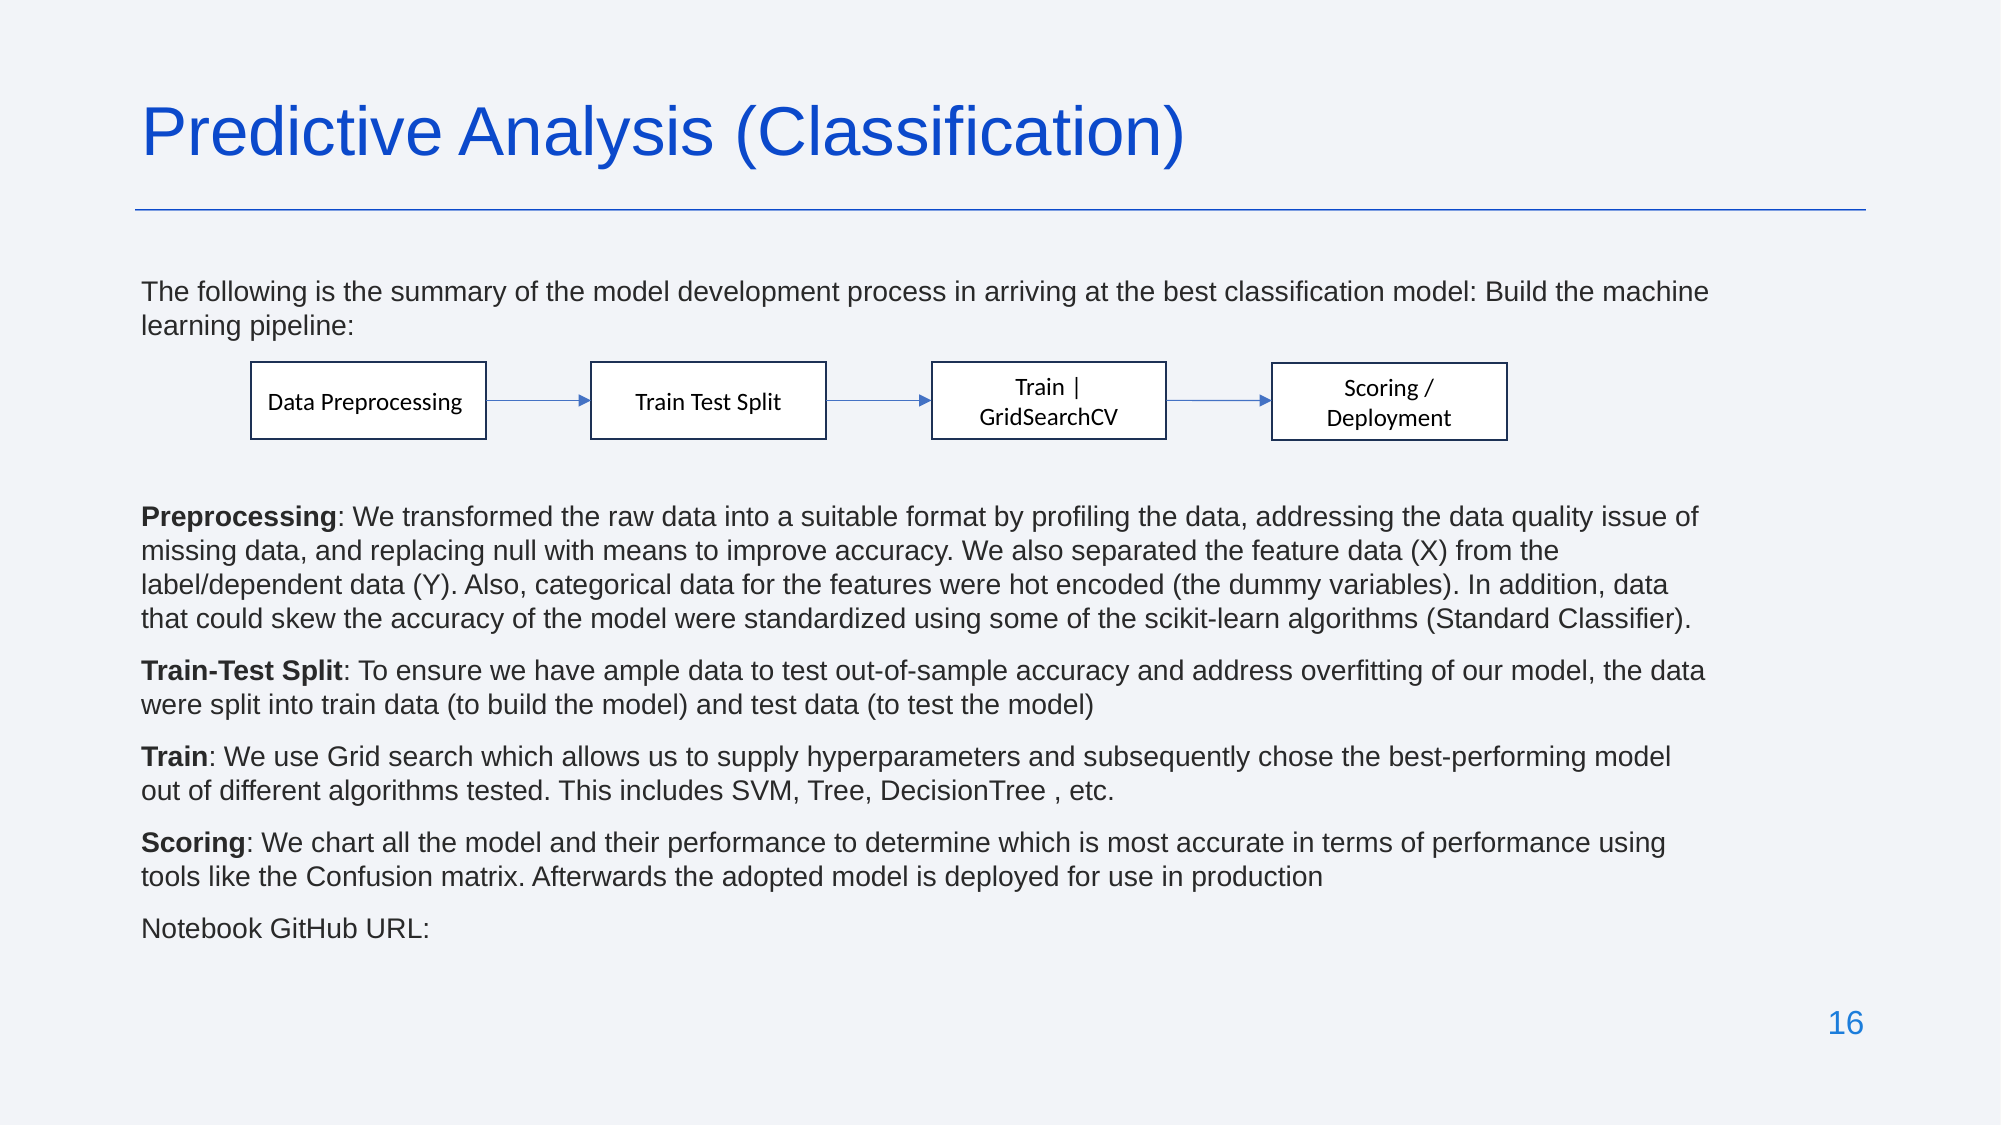

Predictive Analysis (Classification)
The following is the summary of the model development process in arriving at the best classification model: Build the machine learning pipeline:

Preprocessing: We transformed the raw data into a suitable format by profiling the data, addressing the data quality issue of missing data, and replacing null with means to improve accuracy. We also separated the feature data (X) from the label/dependent data (Y). Also, categorical data for the features were hot encoded (the dummy variables). In addition, data that could skew the accuracy of the model were standardized using some of the scikit-learn algorithms (Standard Classifier).
Train-Test Split: To ensure we have ample data to test out-of-sample accuracy and address overfitting of our model, the data were split into train data (to build the model) and test data (to test the model)
Train: We use Grid search which allows us to supply hyperparameters and subsequently chose the best-performing model out of different algorithms tested. This includes SVM, Tree, DecisionTree , etc.
Scoring: We chart all the model and their performance to determine which is most accurate in terms of performance using tools like the Confusion matrix. Afterwards the adopted model is deployed for use in production
Notebook GitHub URL:
Data Preprocessing
Train Test Split
Train | GridSearchCV
Scoring / Deployment
16